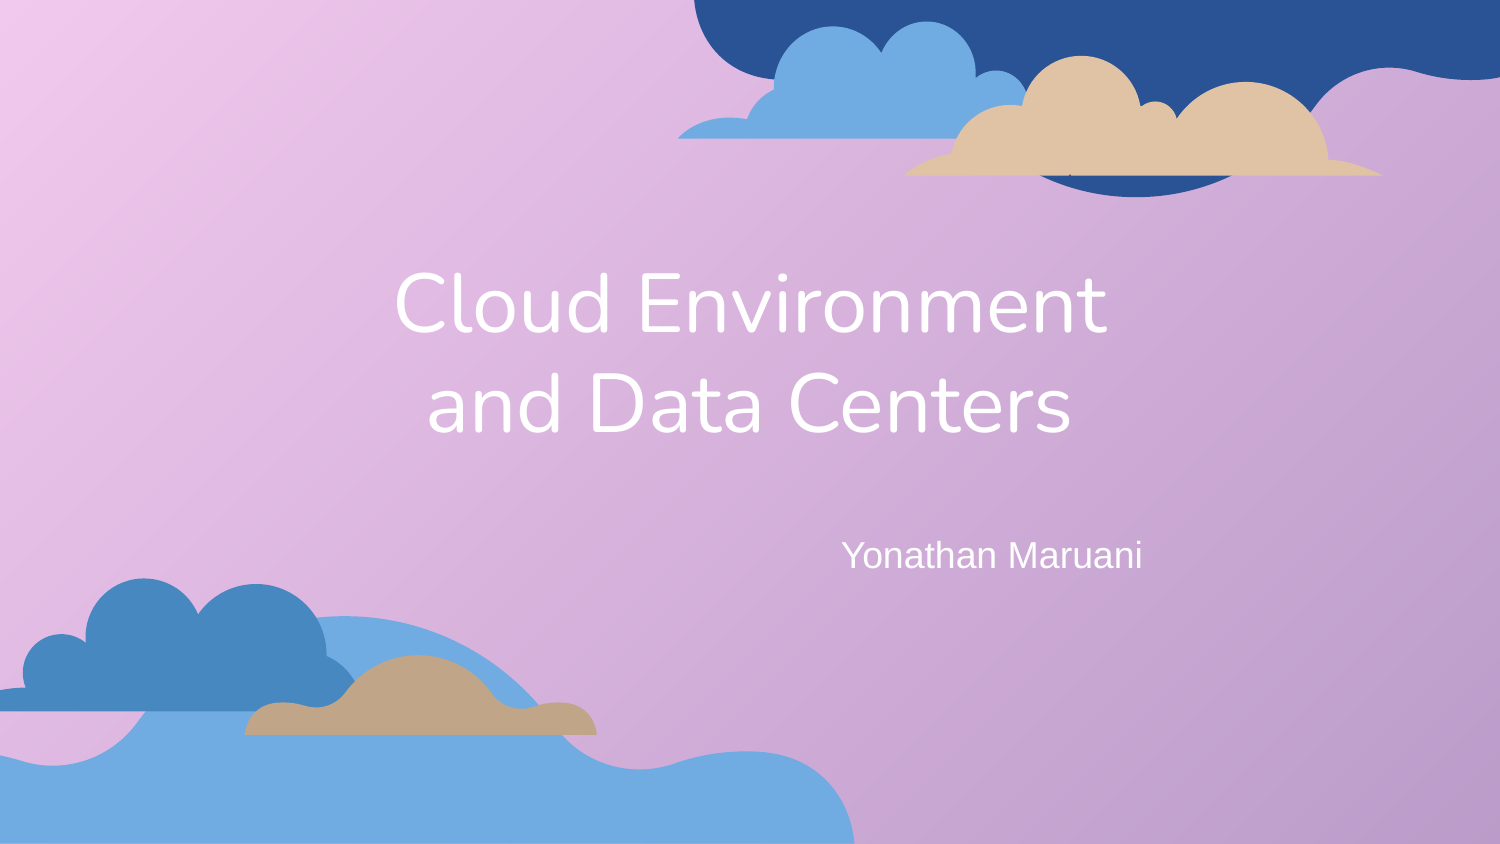

Cloud Environment and Data Centers
# Yonathan Maruani